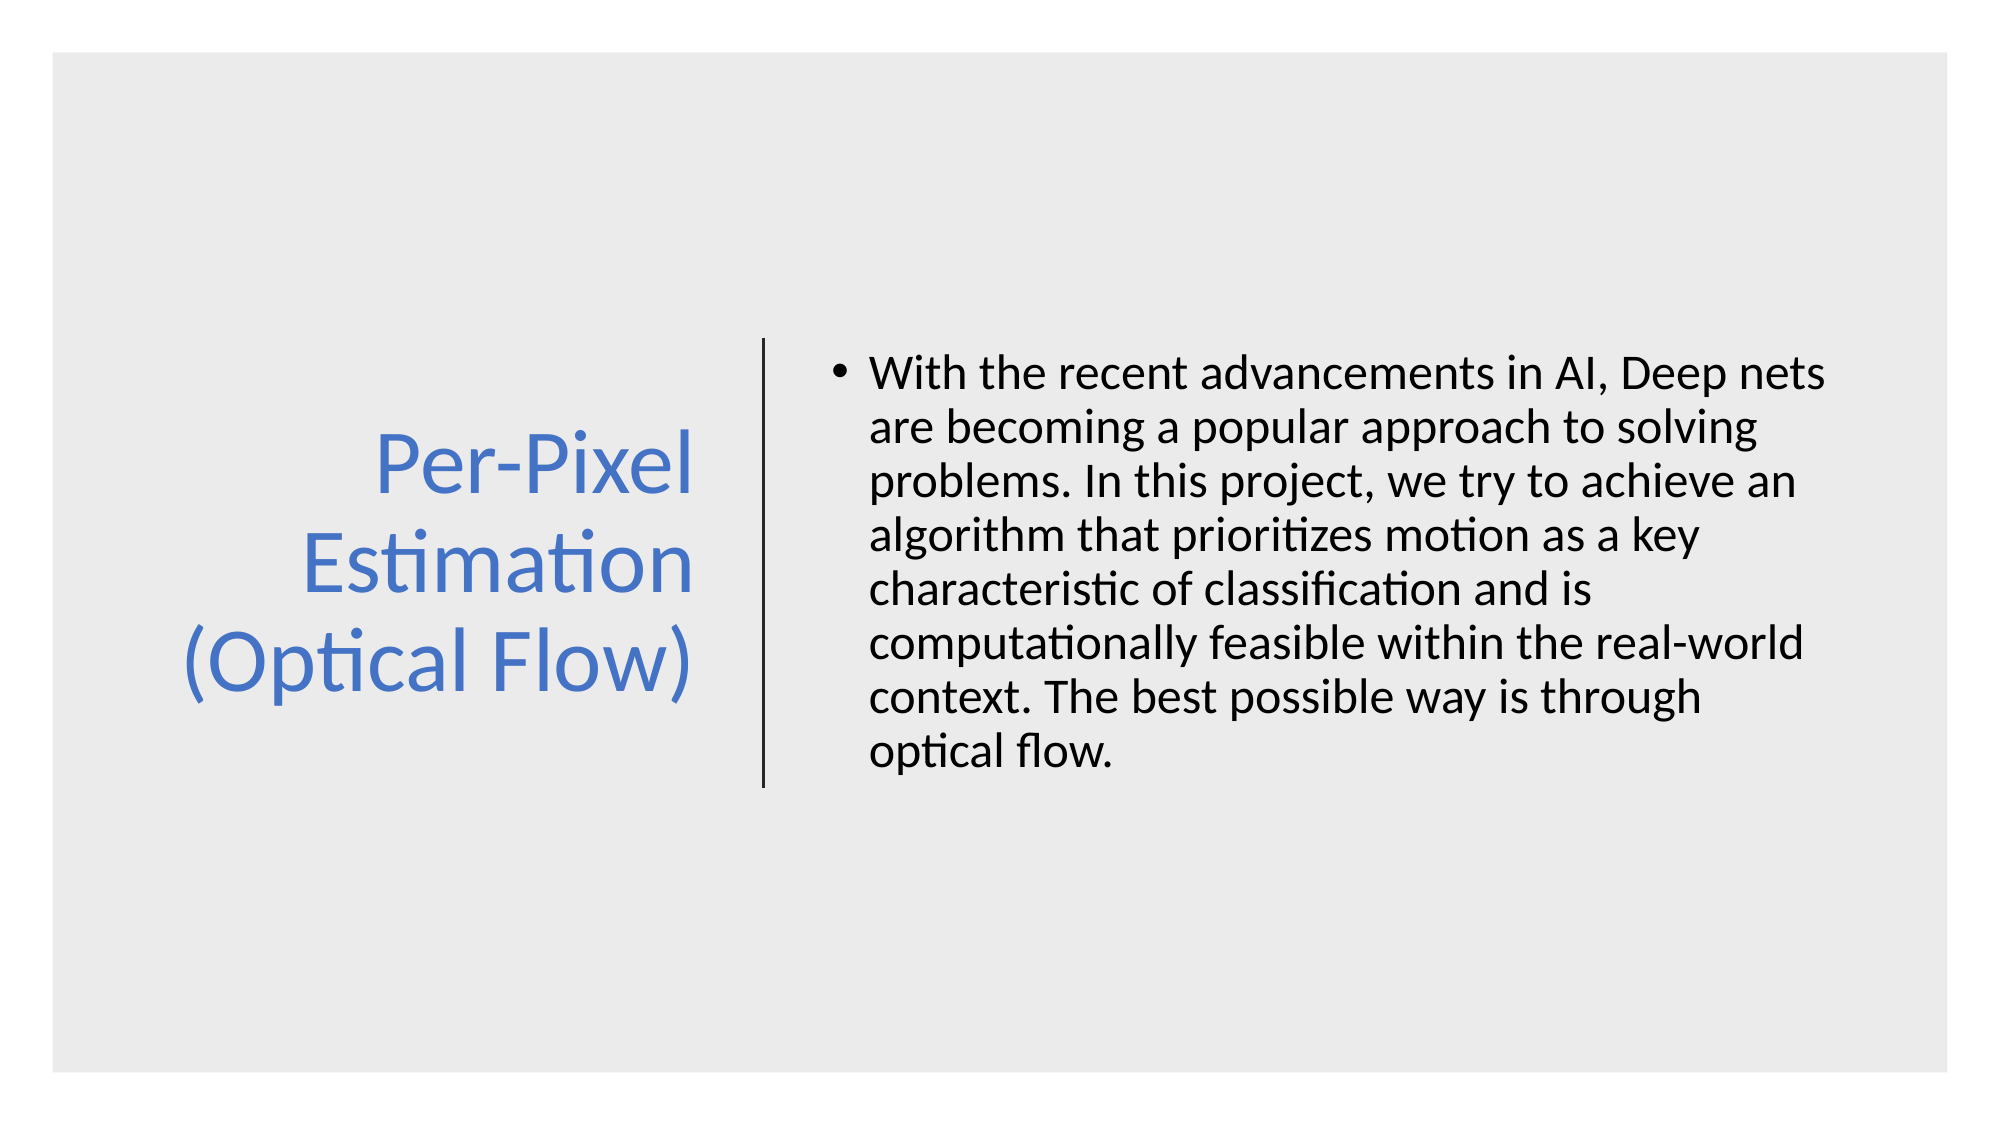

# Per-Pixel Estimation (Optical Flow)
With the recent advancements in AI, Deep nets are becoming a popular approach to solving problems. In this project, we try to achieve an algorithm that prioritizes motion as a key characteristic of classification and is computationally feasible within the real-world context. The best possible way is through optical flow.